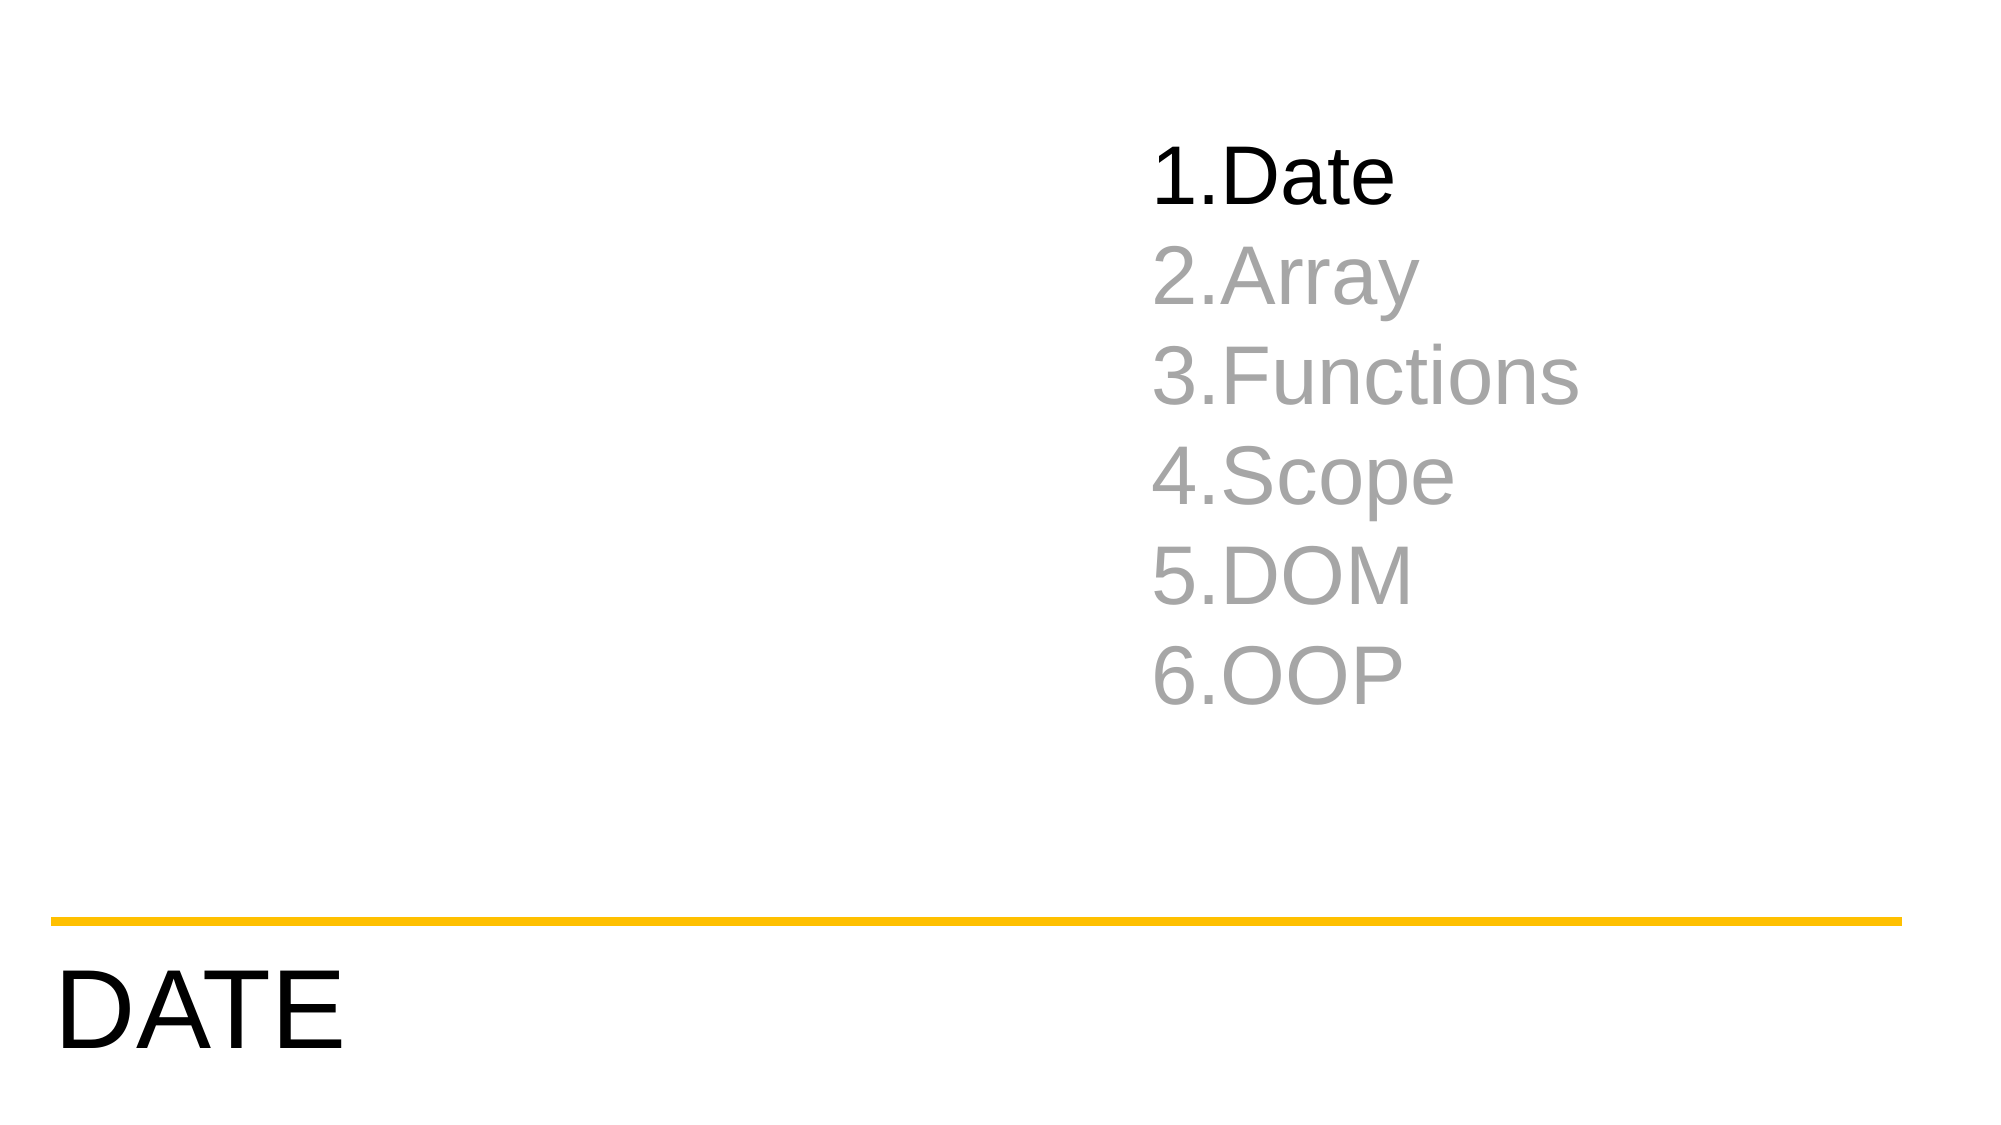

Date
Array
Functions
Scope
DOM
OOP
DATE